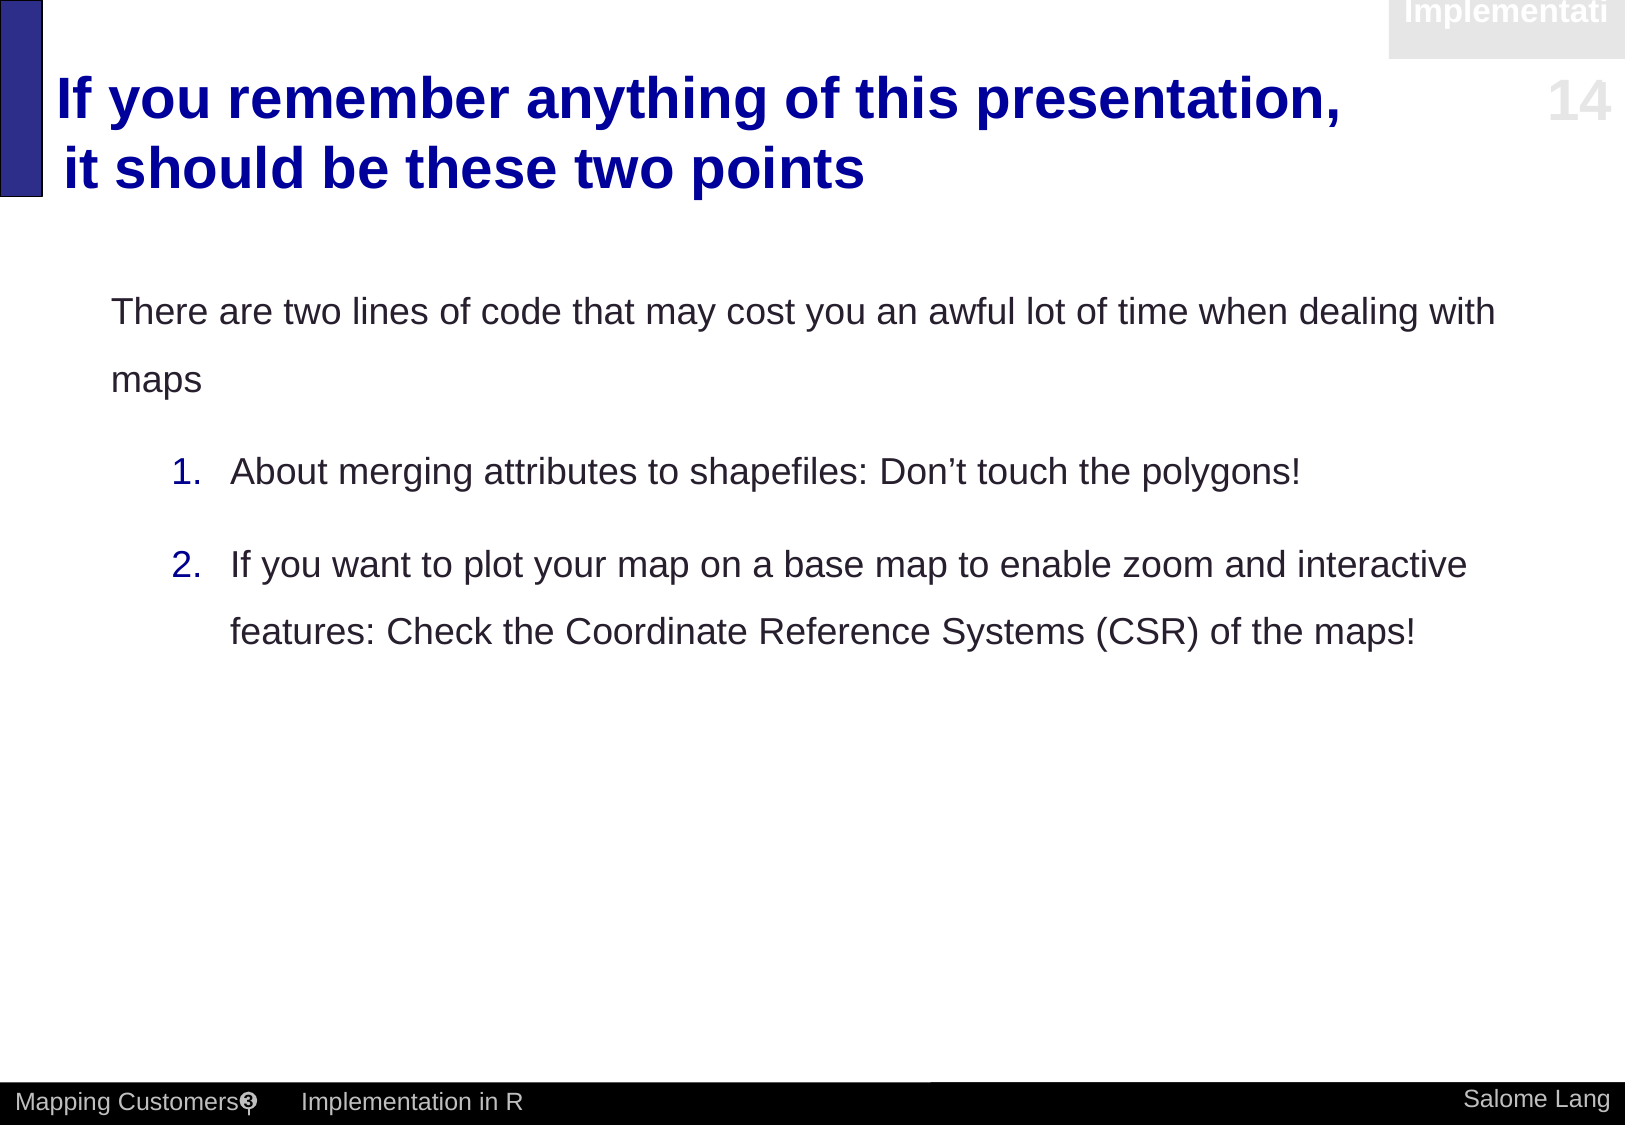

Implementation
# If you remember anything of this presentation, it should be these two points
There are two lines of code that may cost you an awful lot of time when dealing with maps
About merging attributes to shapefiles: Don’t touch the polygons!
If you want to plot your map on a base map to enable zoom and interactive features: Check the Coordinate Reference Systems (CSR) of the maps!

Salome Lang
Mapping Customers |       Implementation in R
3